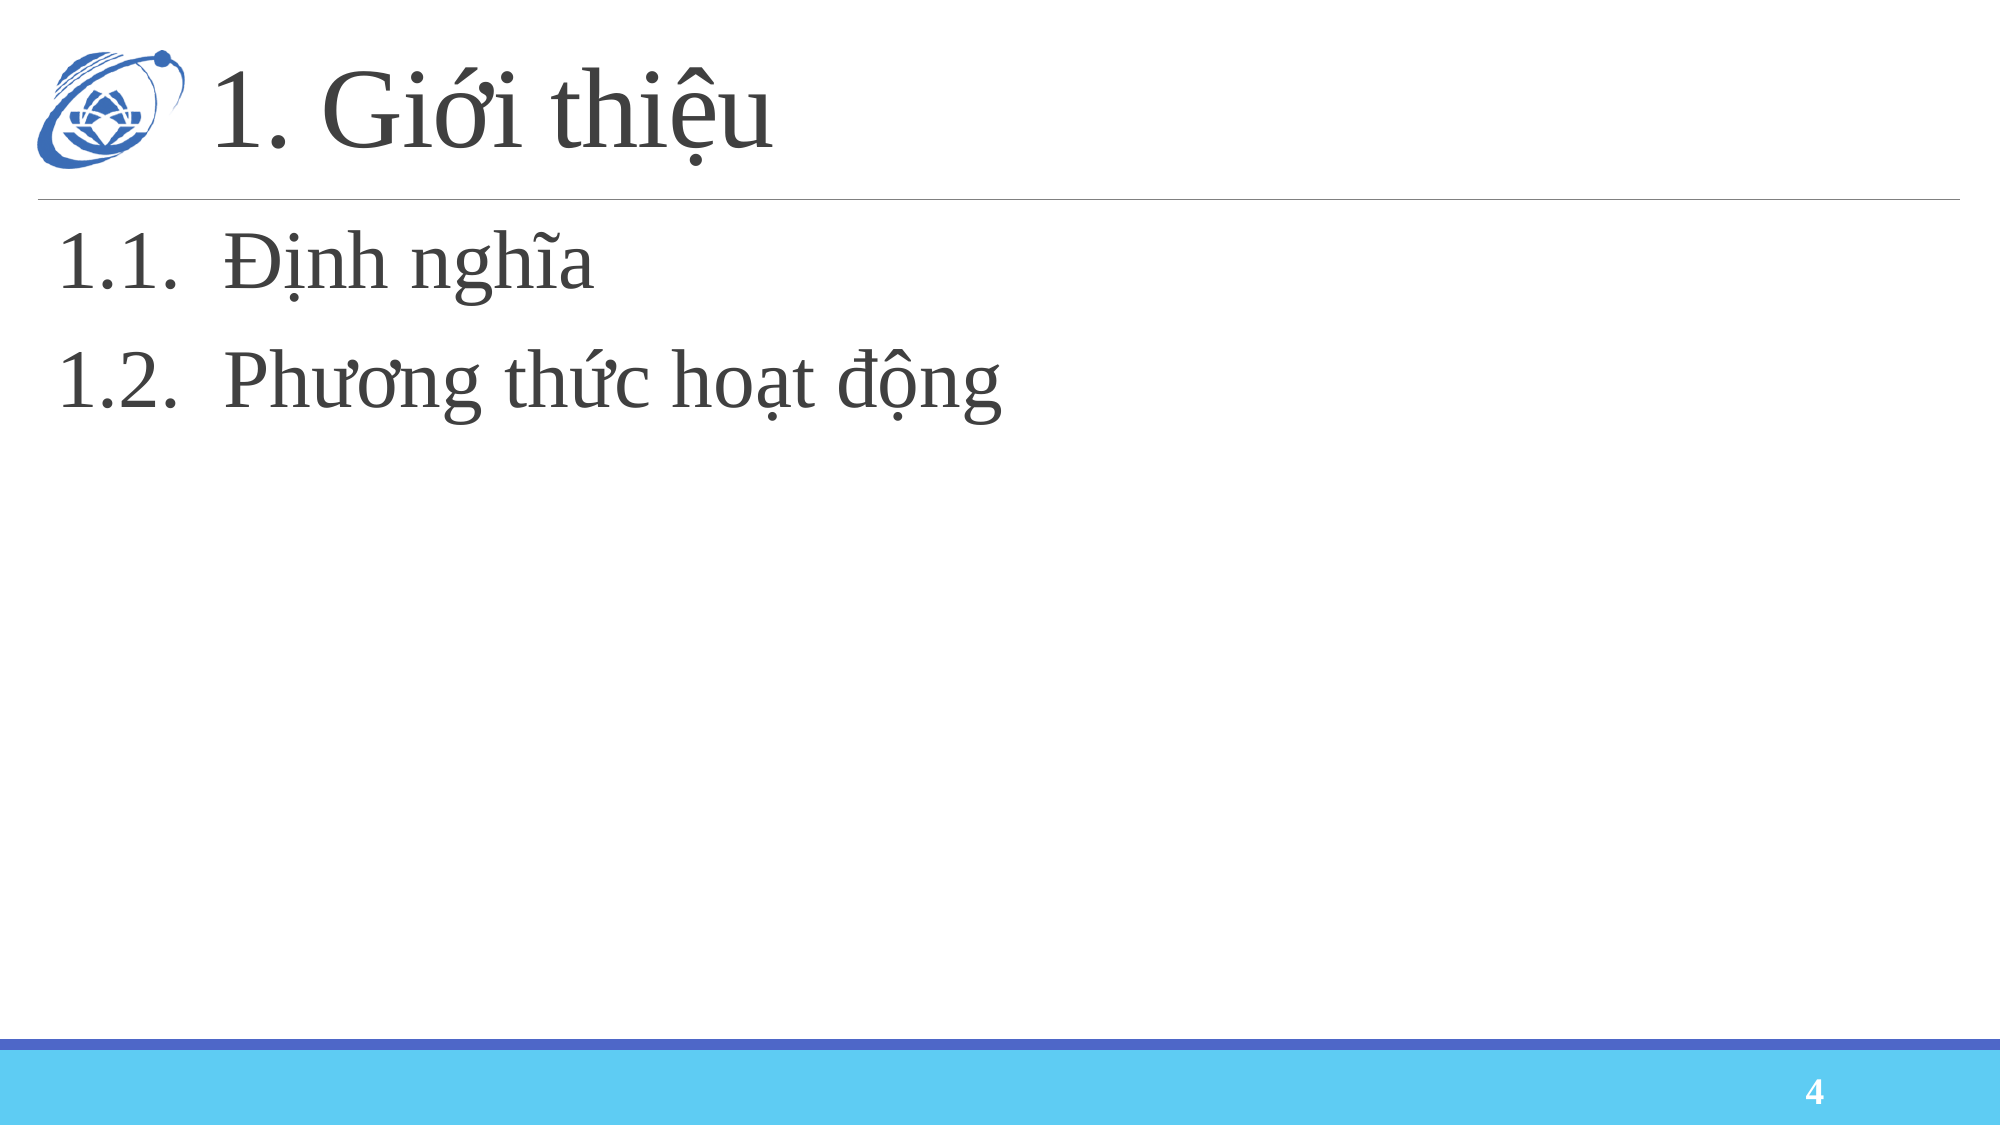

# 1. Giới thiệu
1.1.	 Định nghĩa
1.2.	 Phương thức hoạt động
4